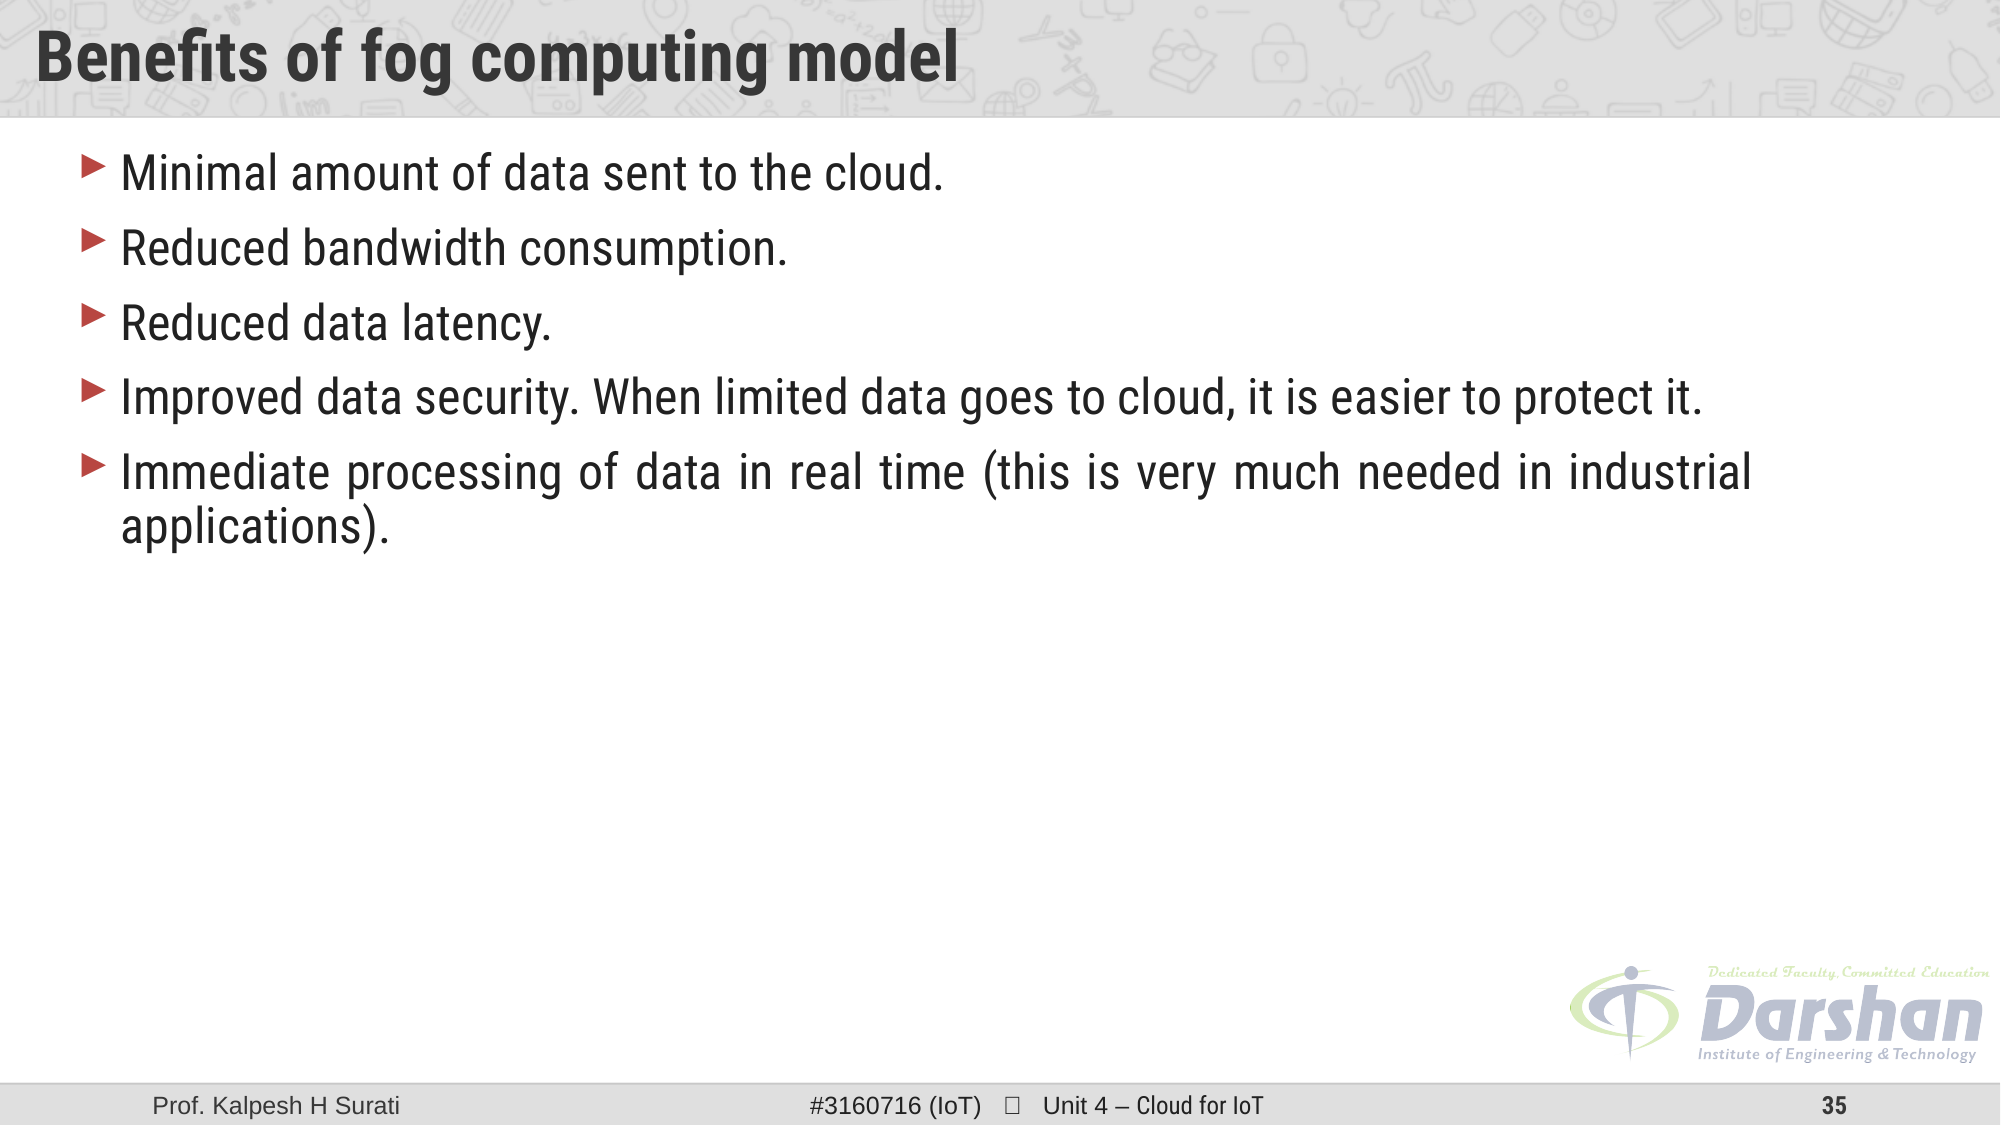

# Benefits of fog computing model
Minimal amount of data sent to the cloud.
Reduced bandwidth consumption.
Reduced data latency.
Improved data security. When limited data goes to cloud, it is easier to protect it.
Immediate processing of data in real time (this is very much needed in industrial applications).